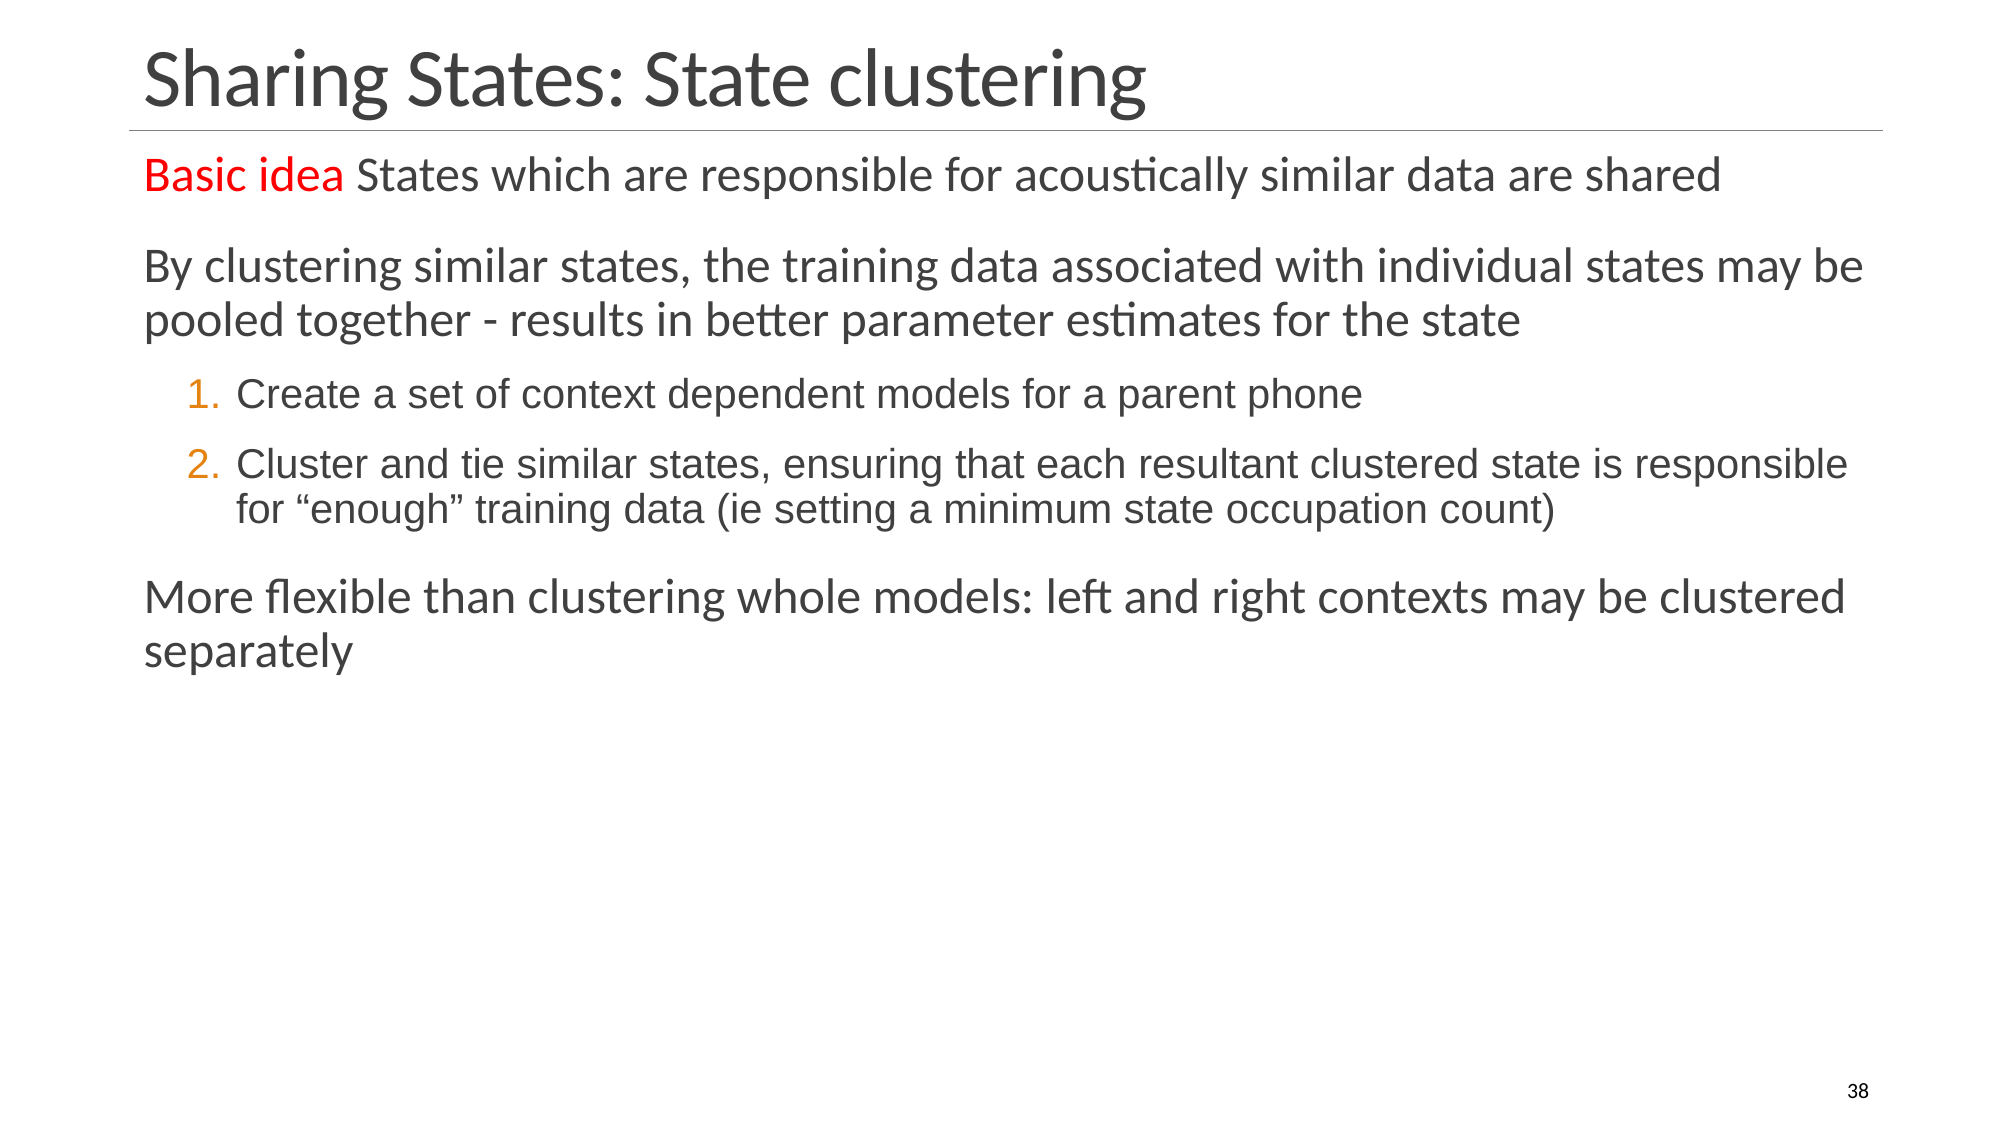

# Sharing States: State clustering
Basic idea States which are responsible for acoustically similar data are shared
By clustering similar states, the training data associated with individual states may be pooled together - results in better parameter estimates for the state
Create a set of context dependent models for a parent phone
Cluster and tie similar states, ensuring that each resultant clustered state is responsible for “enough” training data (ie setting a minimum state occupation count)
More flexible than clustering whole models: left and right contexts may be clustered separately
38